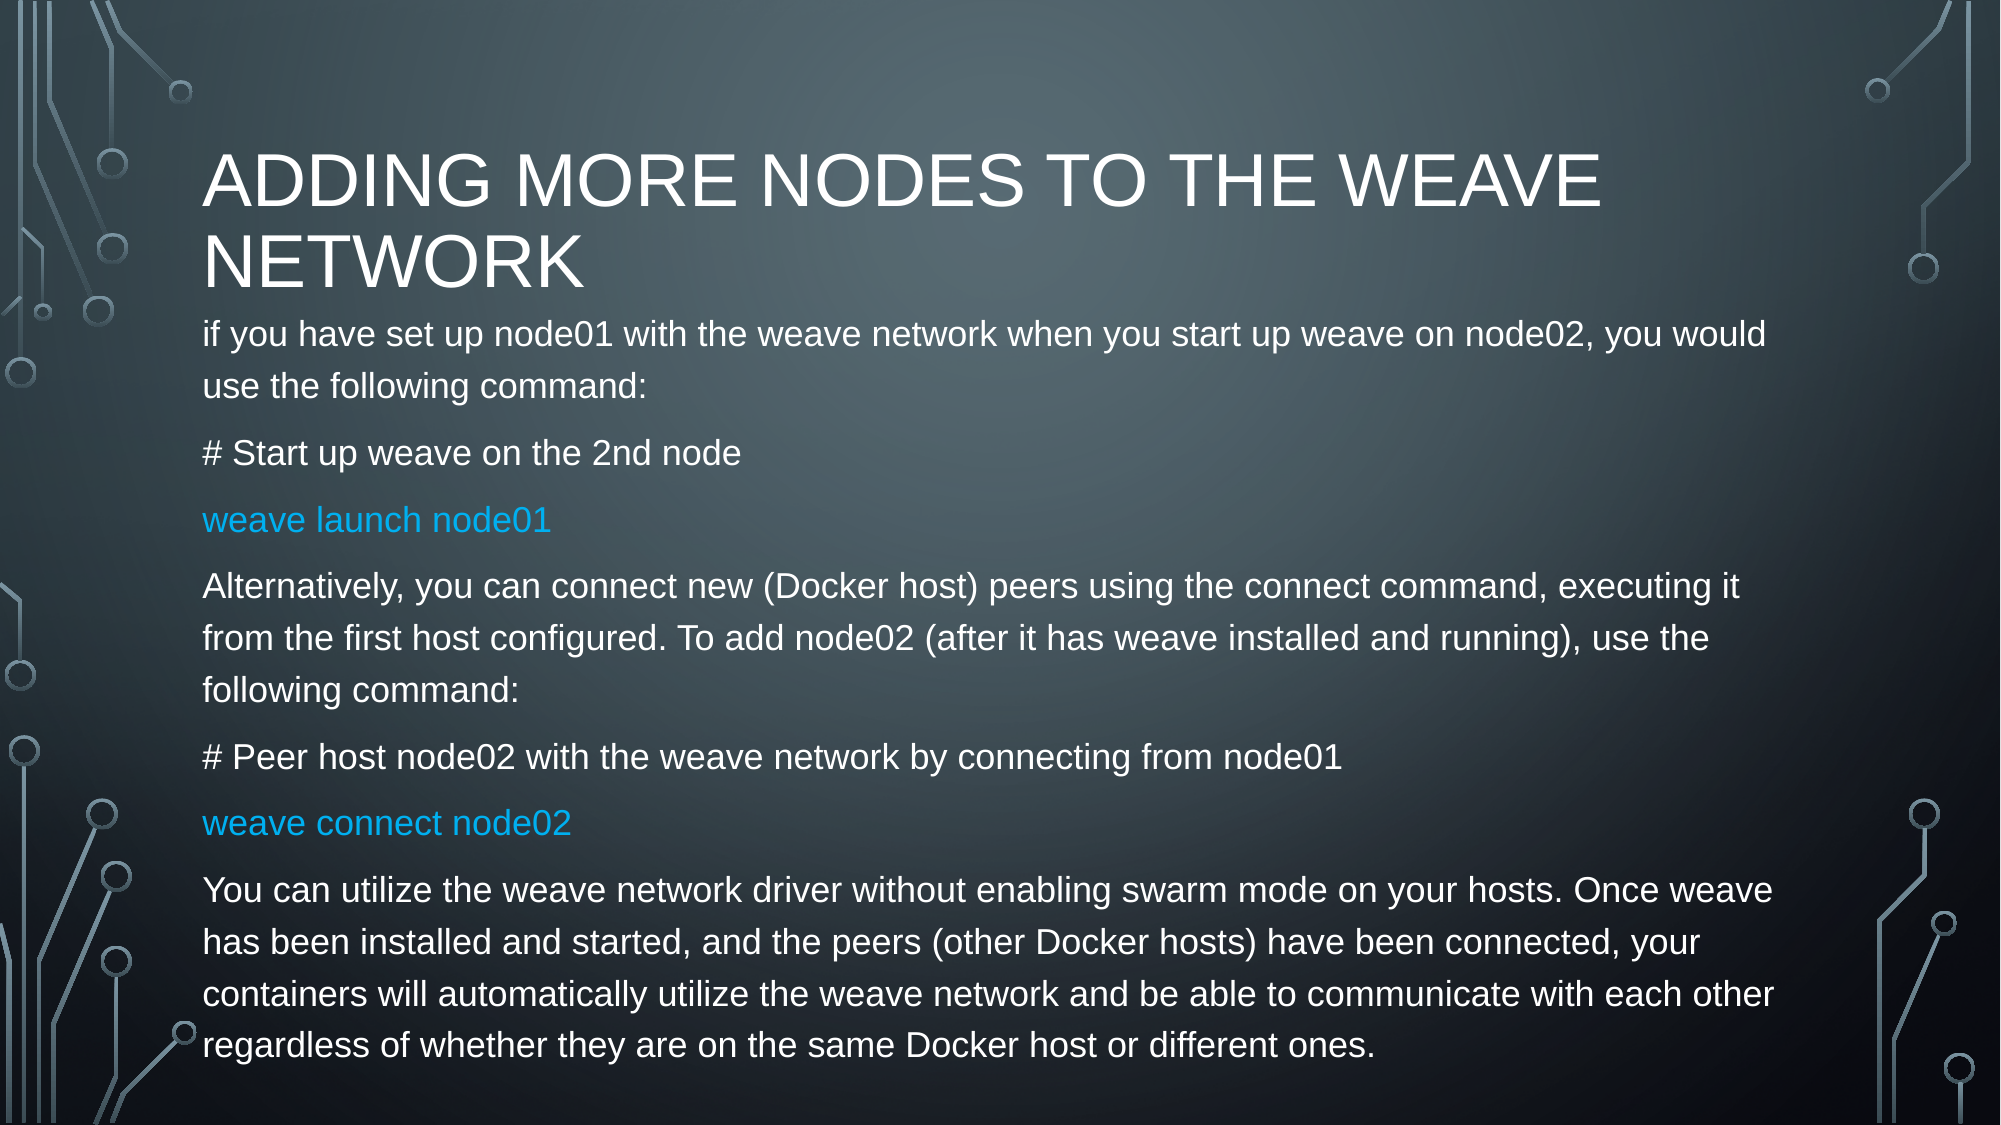

# Adding more nodes to the weave network
if you have set up node01 with the weave network when you start up weave on node02, you would use the following command:
# Start up weave on the 2nd node
weave launch node01
Alternatively, you can connect new (Docker host) peers using the connect command, executing it from the first host configured. To add node02 (after it has weave installed and running), use the following command:
# Peer host node02 with the weave network by connecting from node01
weave connect node02
You can utilize the weave network driver without enabling swarm mode on your hosts. Once weave has been installed and started, and the peers (other Docker hosts) have been connected, your containers will automatically utilize the weave network and be able to communicate with each other regardless of whether they are on the same Docker host or different ones.